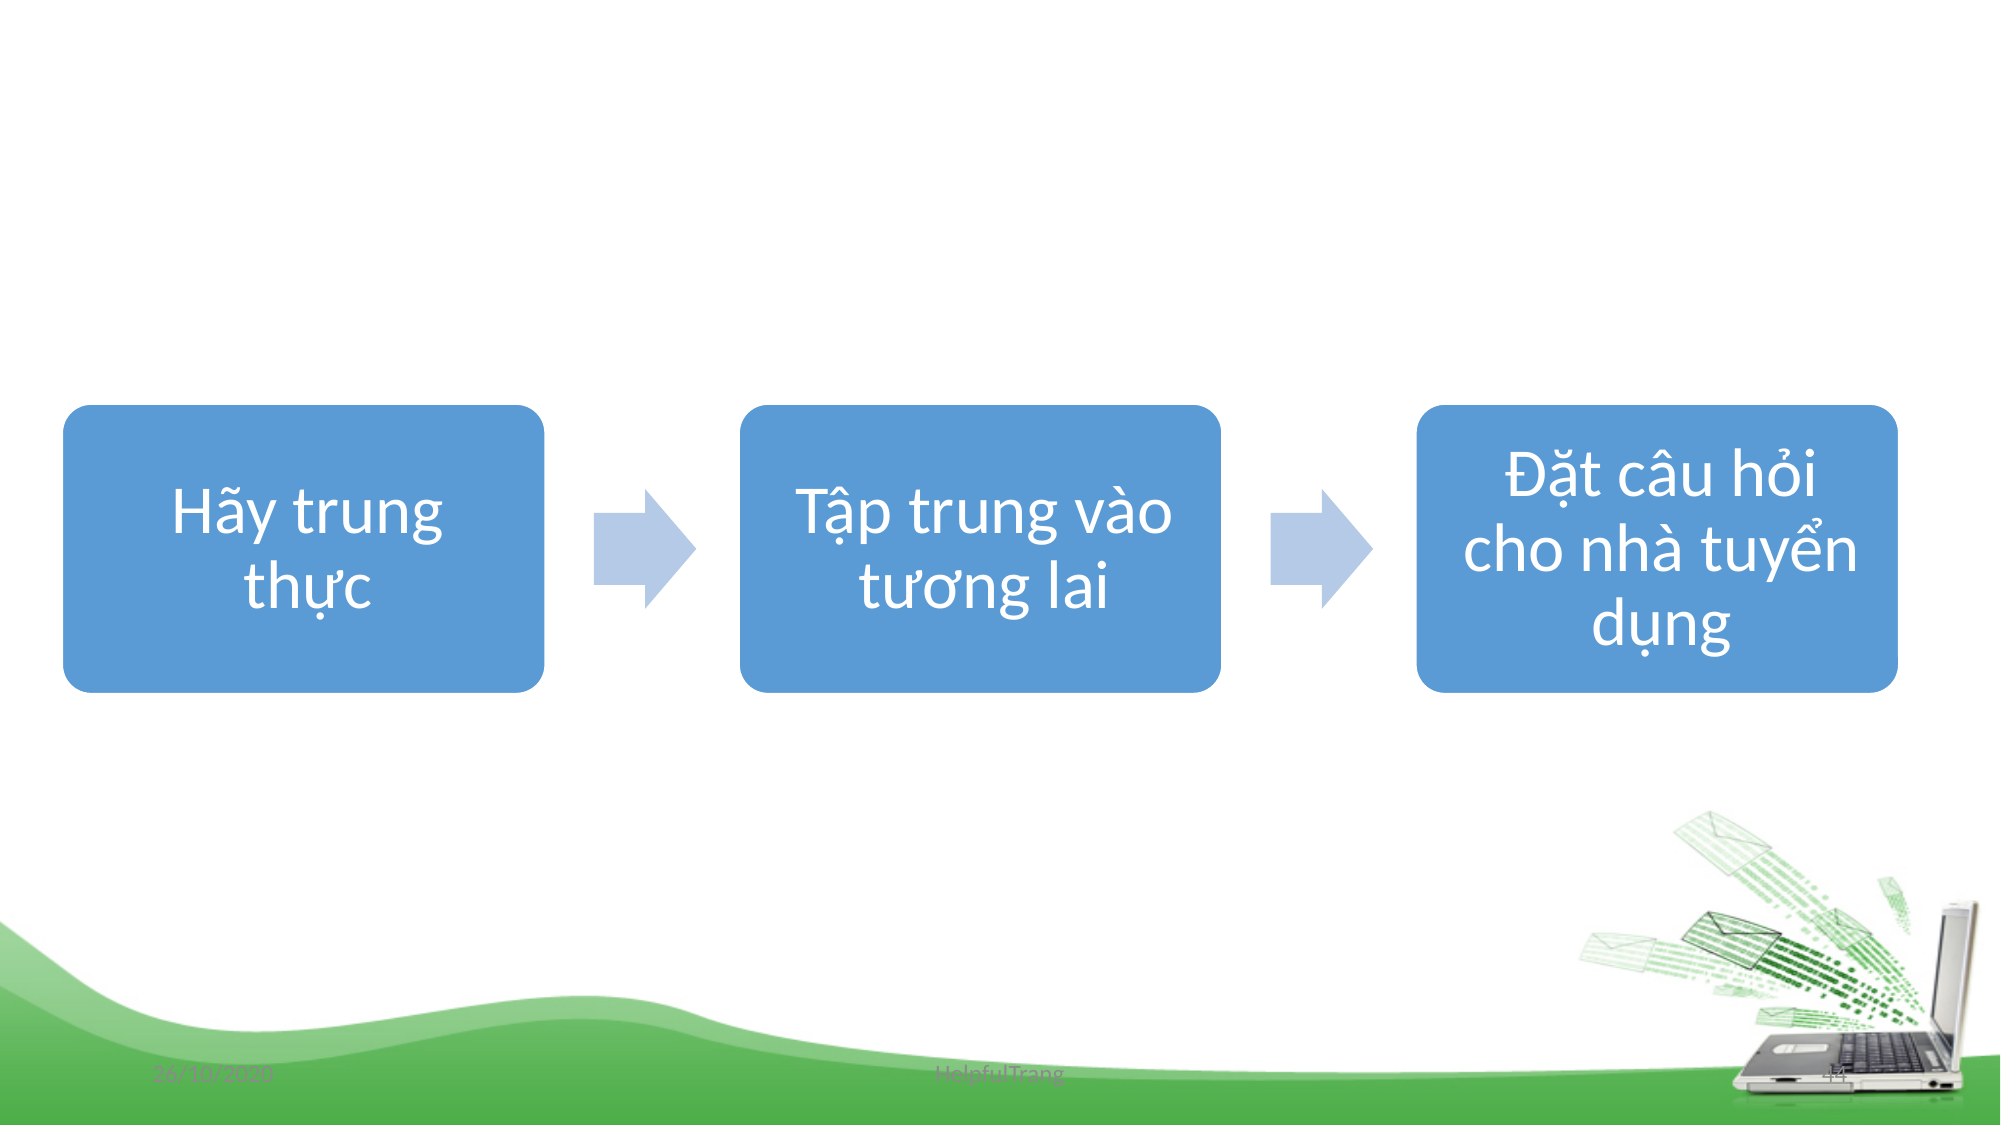

Hãy trung thực

Tập trung vào tương lai

Đặt câu hỏi cho nhà tuyển dụng
26/10/2020
HelpfulTrang
44